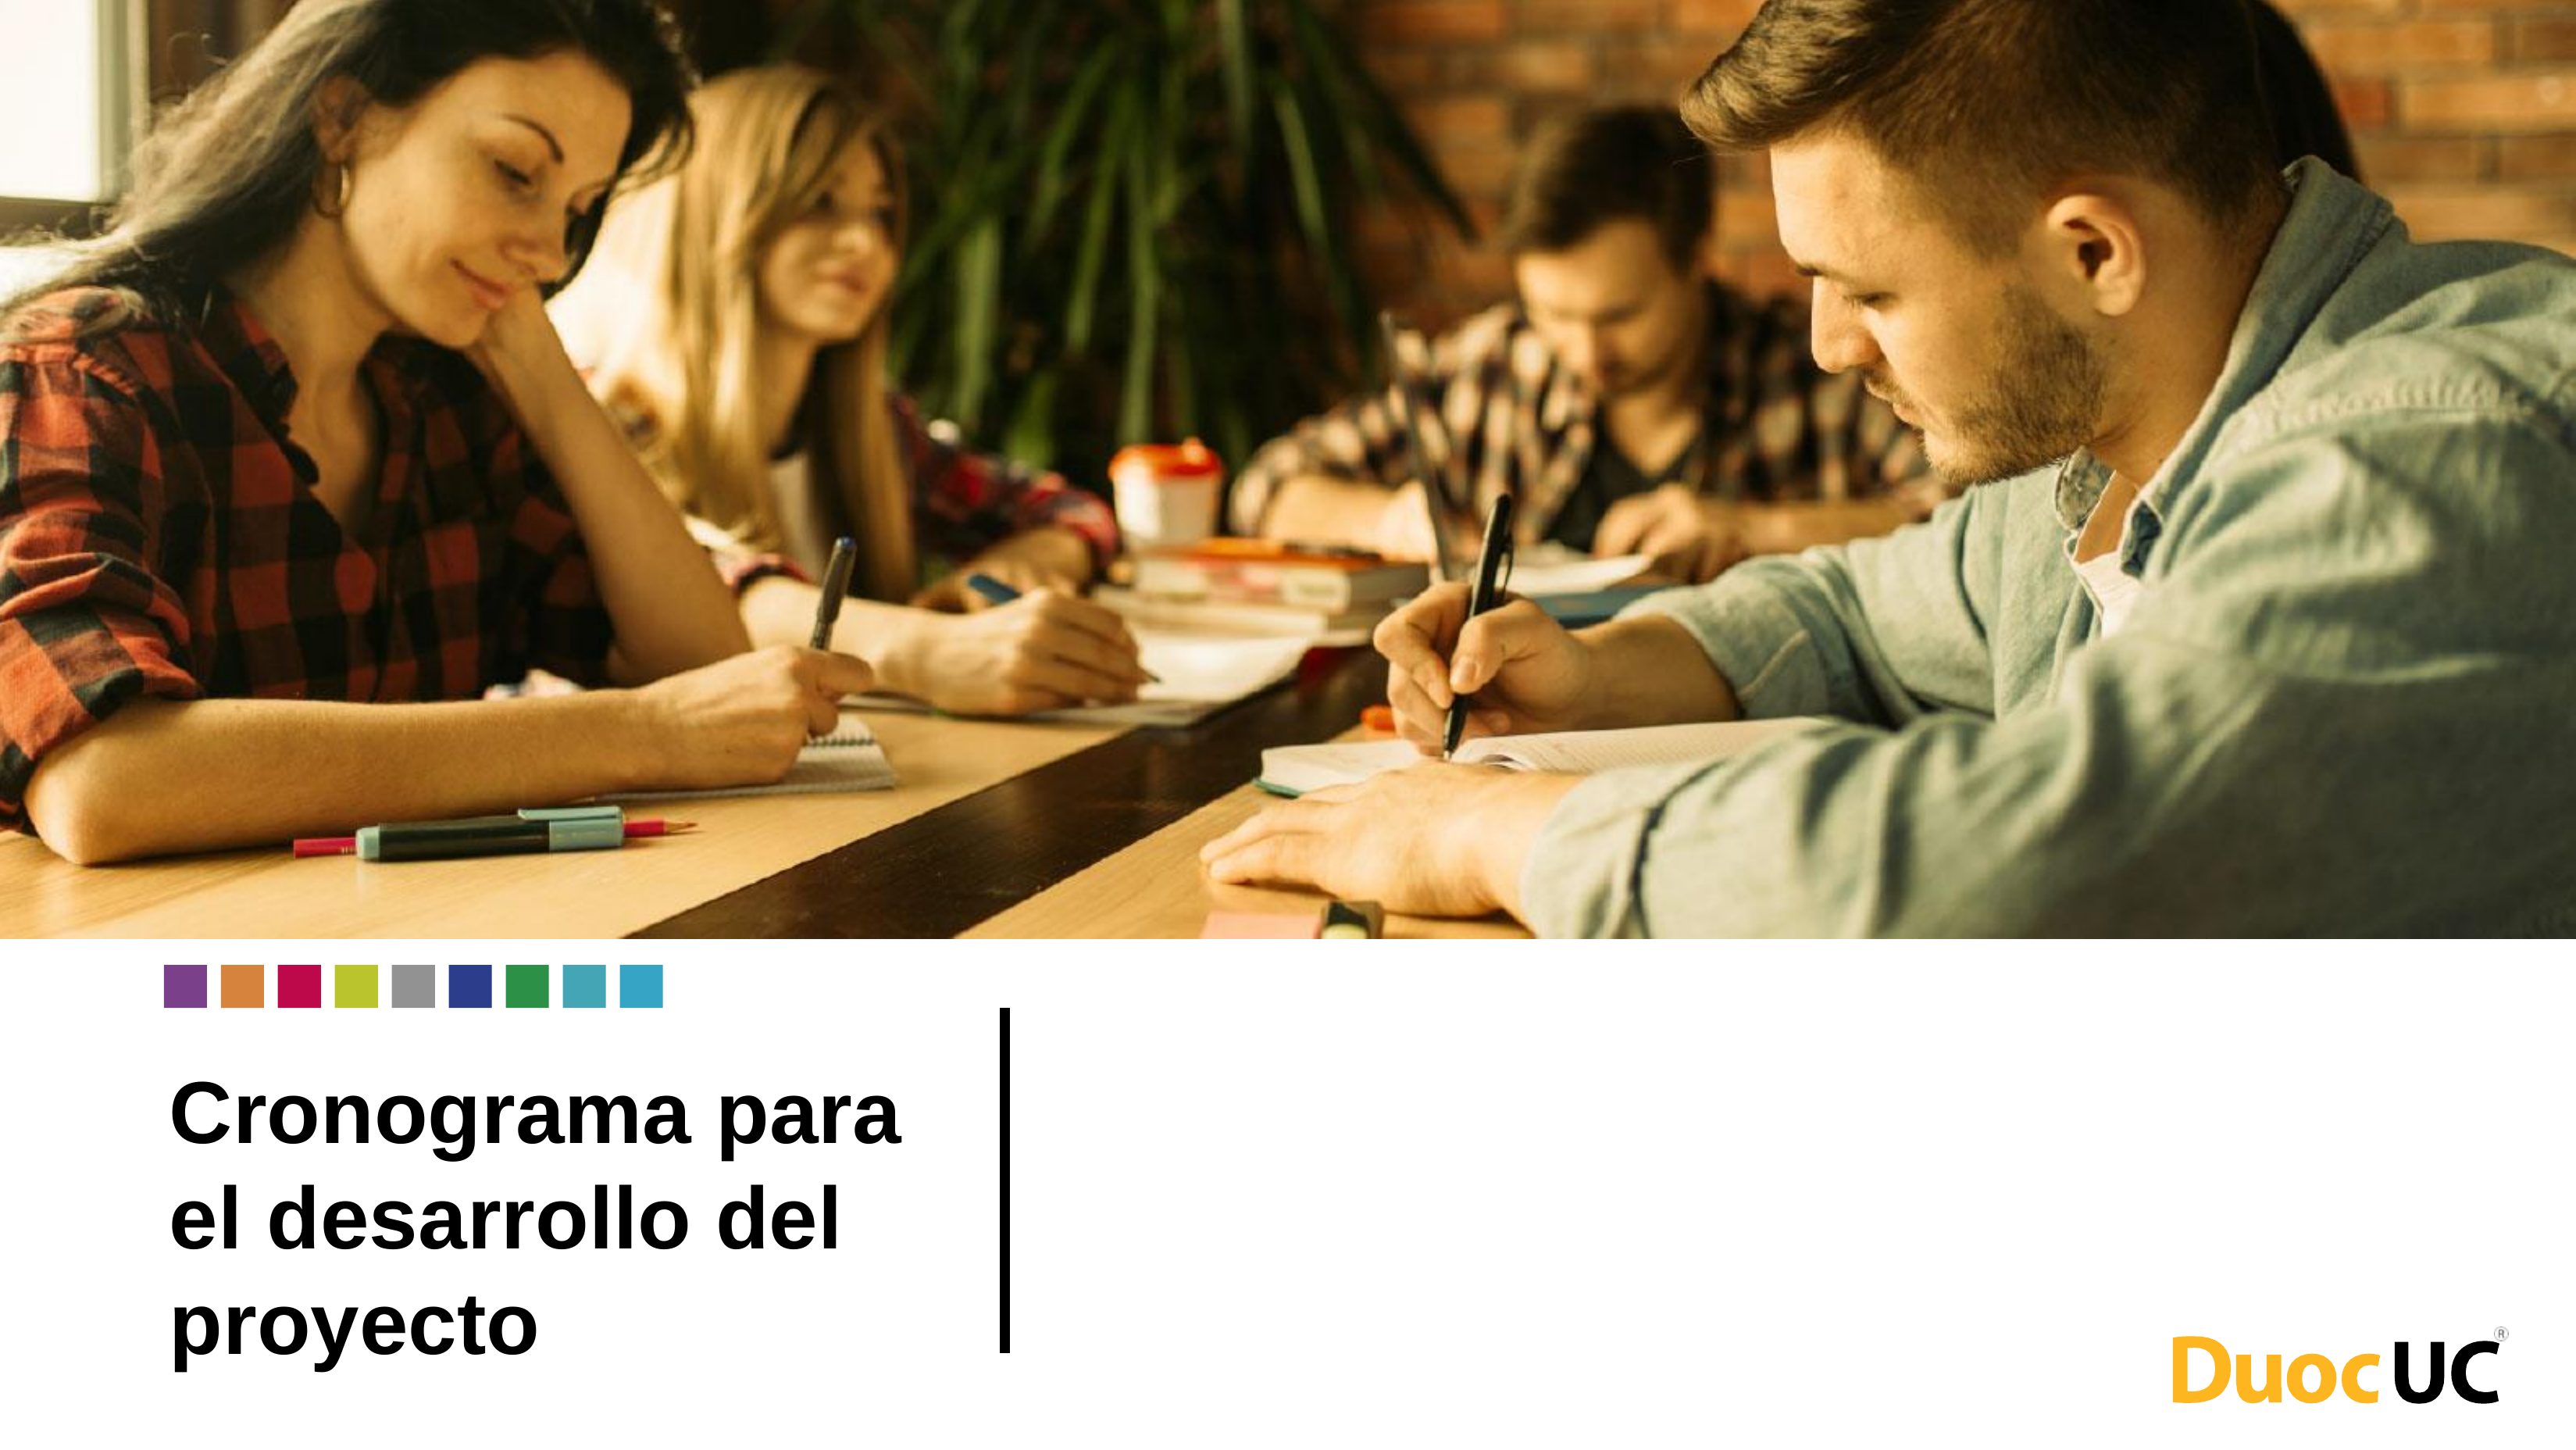

# Cronograma para el desarrollo del proyecto